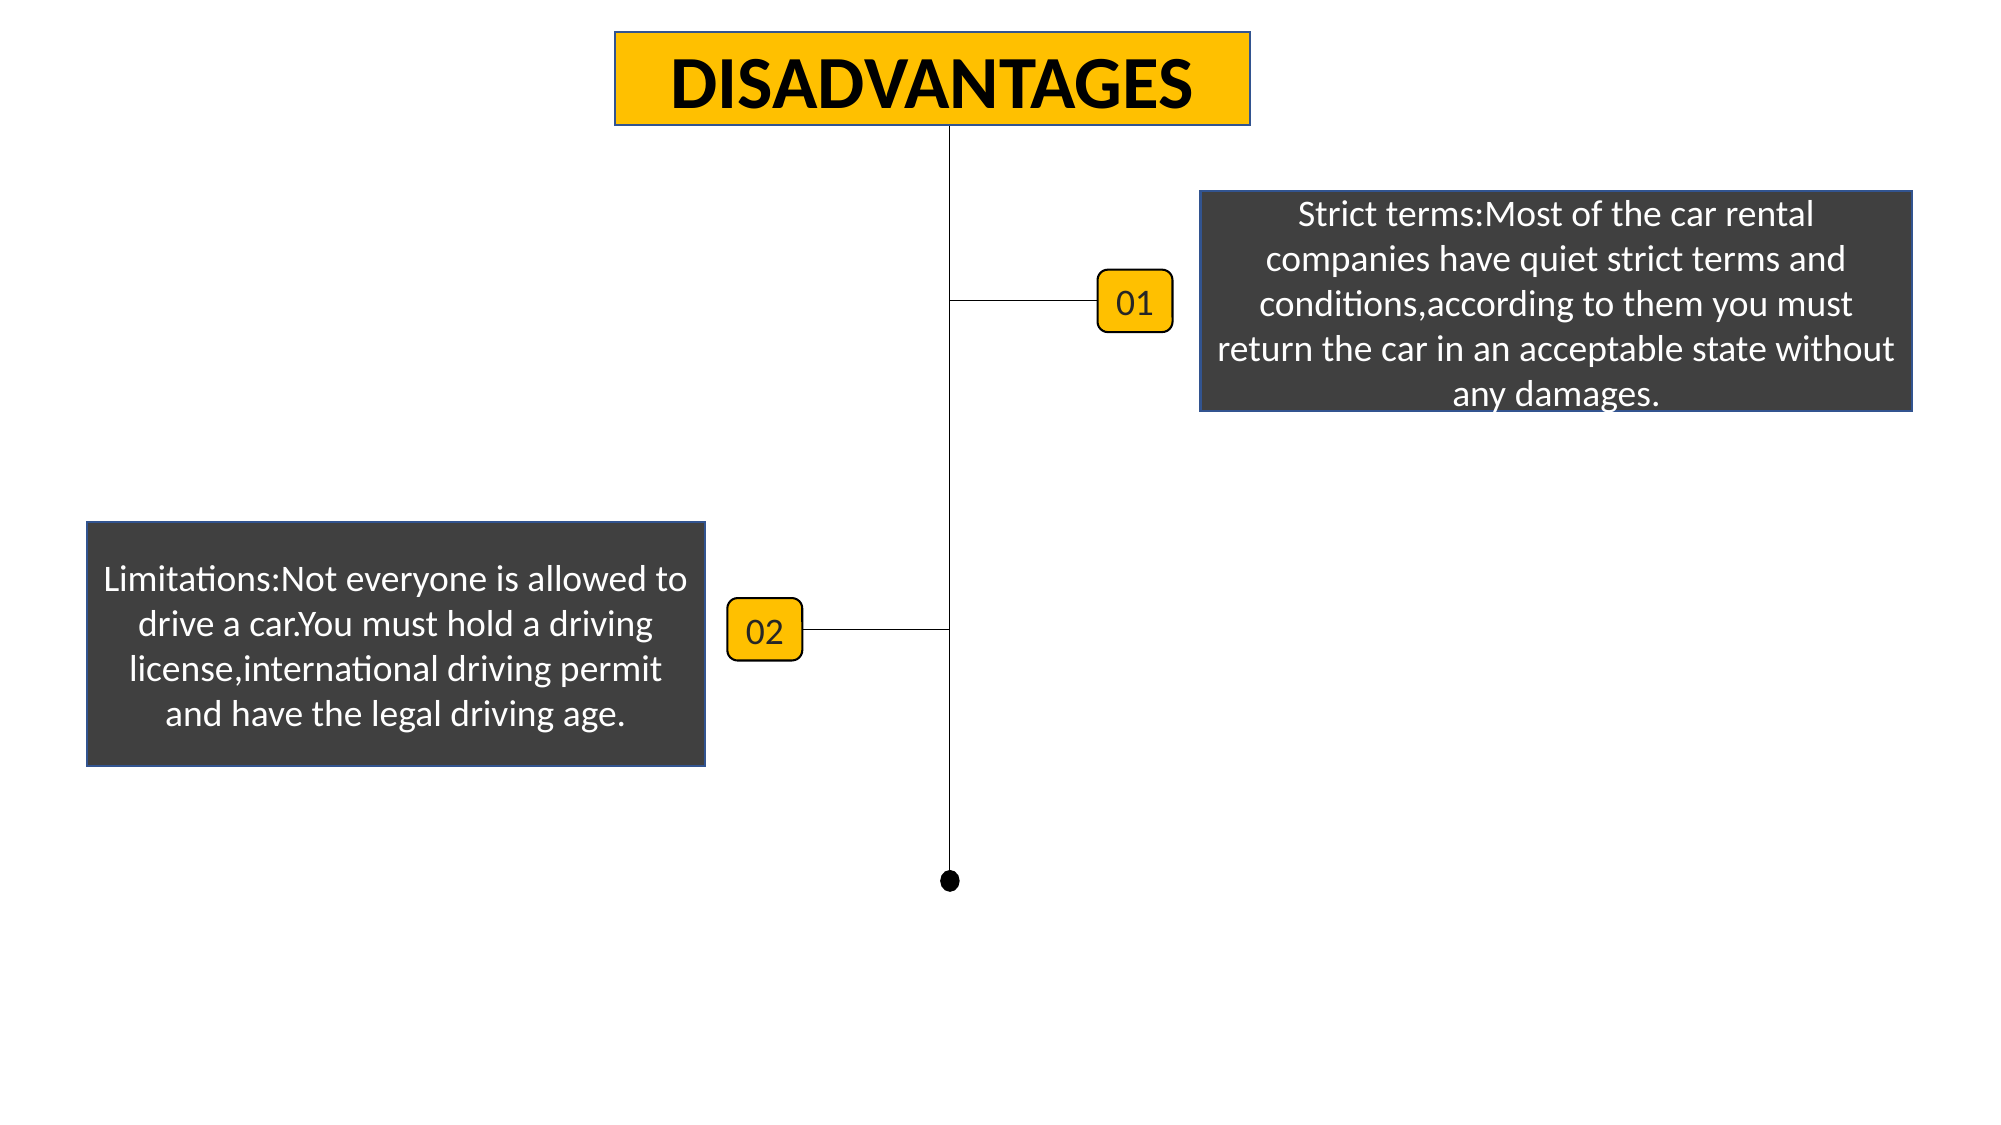

DISADVANTAGES
Strict terms:Most of the car rental companies have quiet strict terms and conditions,according to them you must return the car in an acceptable state without any damages.
01
Limitations:Not everyone is allowed to drive a car.You must hold a driving license,international driving permit and have the legal driving age.
02